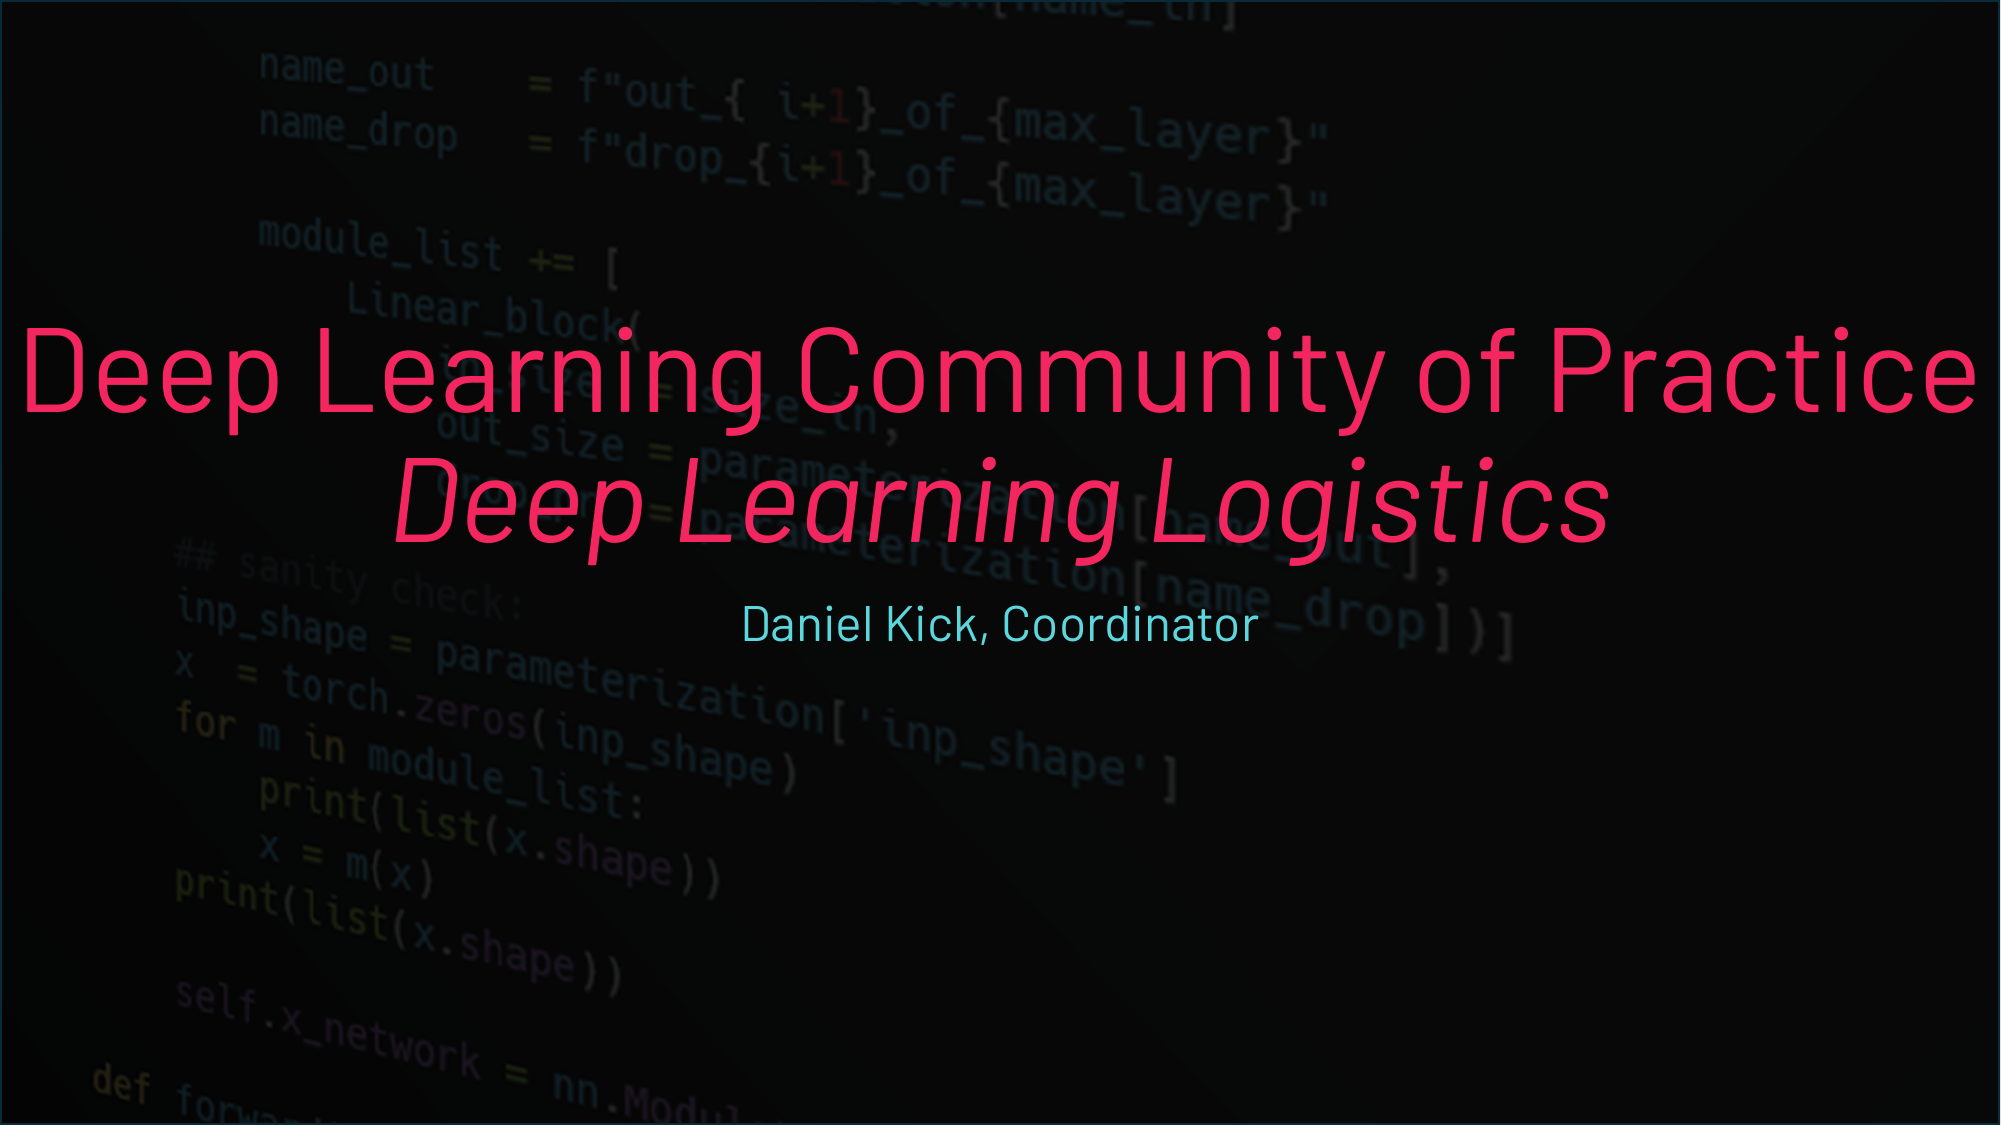

# Deep Learning Community of Practice Deep Learning Logistics
Daniel Kick, Coordinator